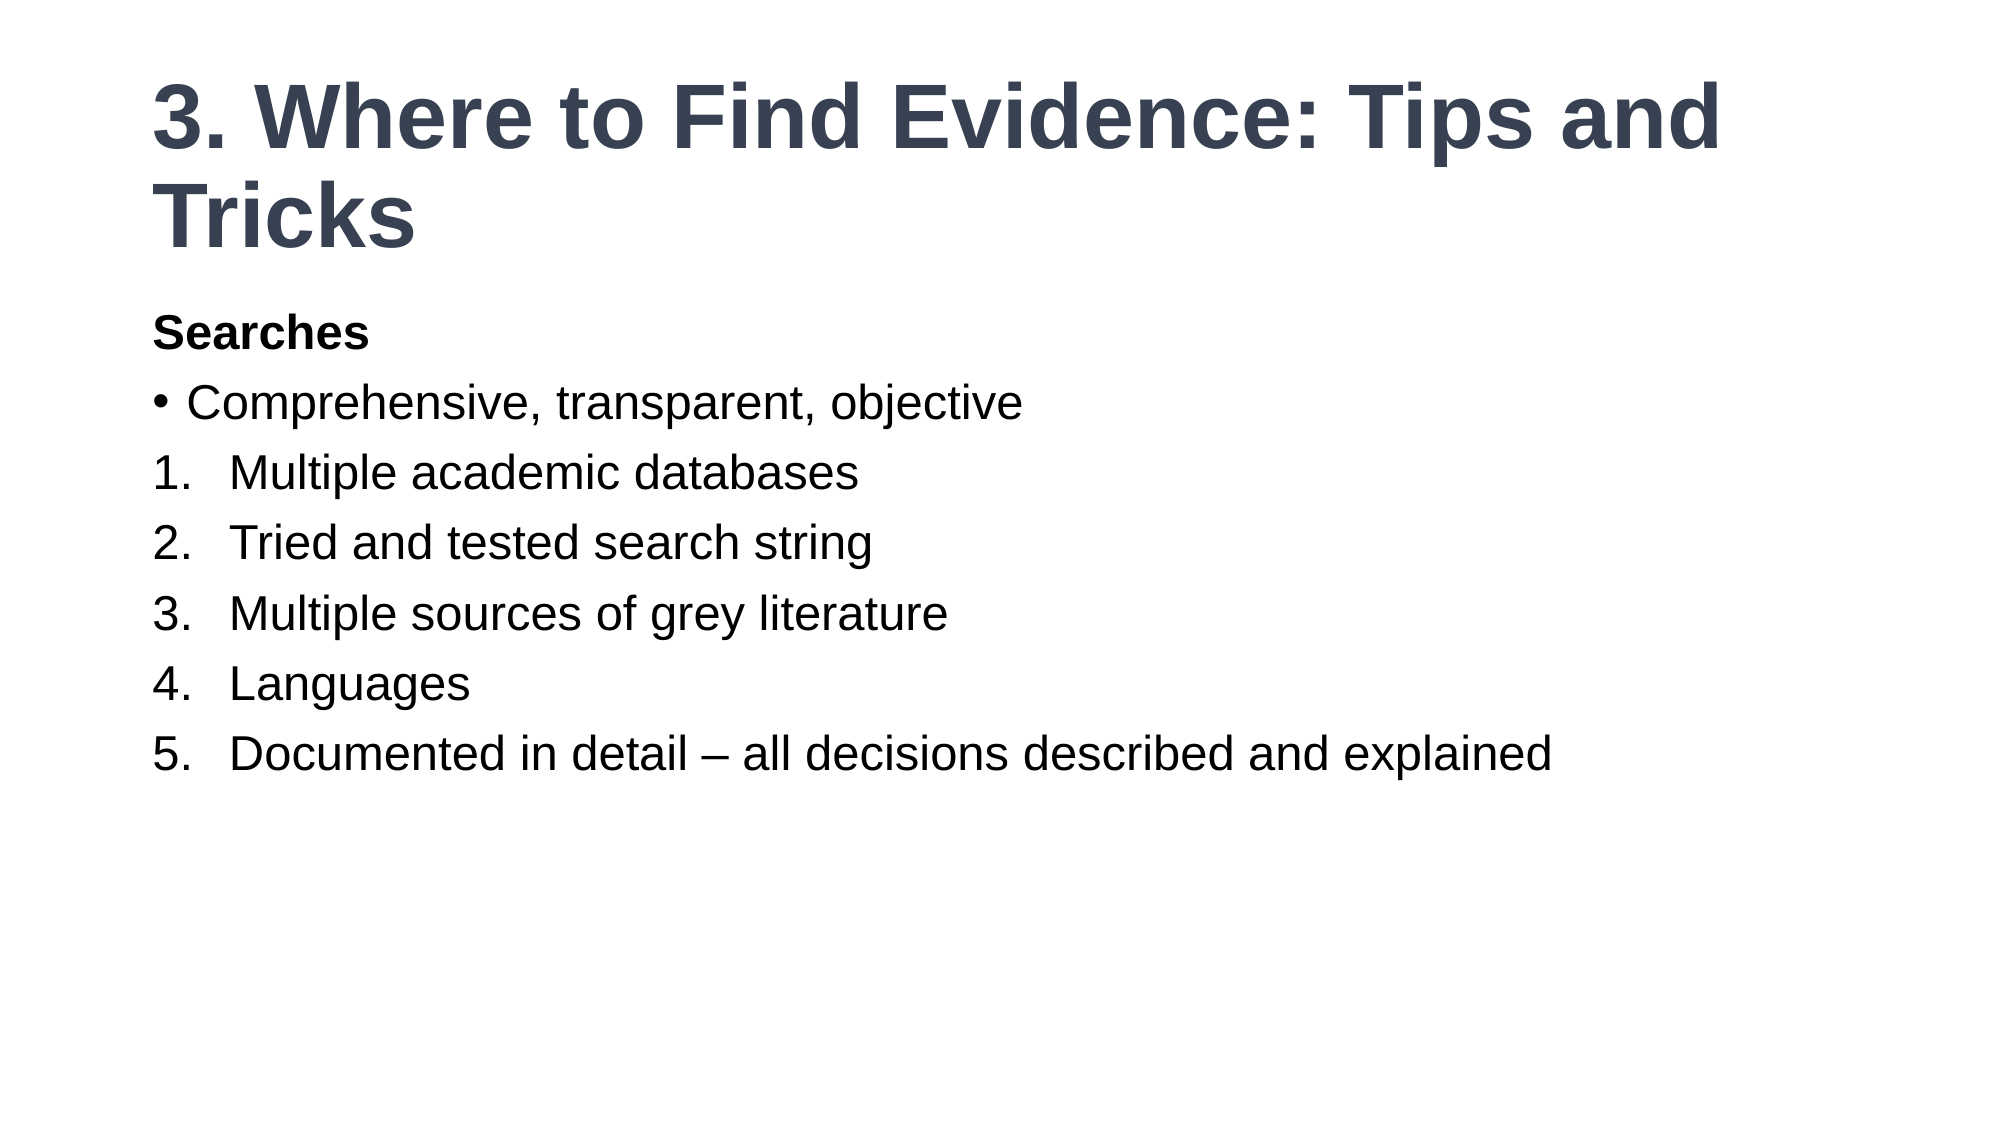

# 3. Where to Find Evidence: Tips and Tricks
Searches
Comprehensive, transparent, objective
Multiple academic databases
Tried and tested search string
Multiple sources of grey literature
Languages
Documented in detail – all decisions described and explained